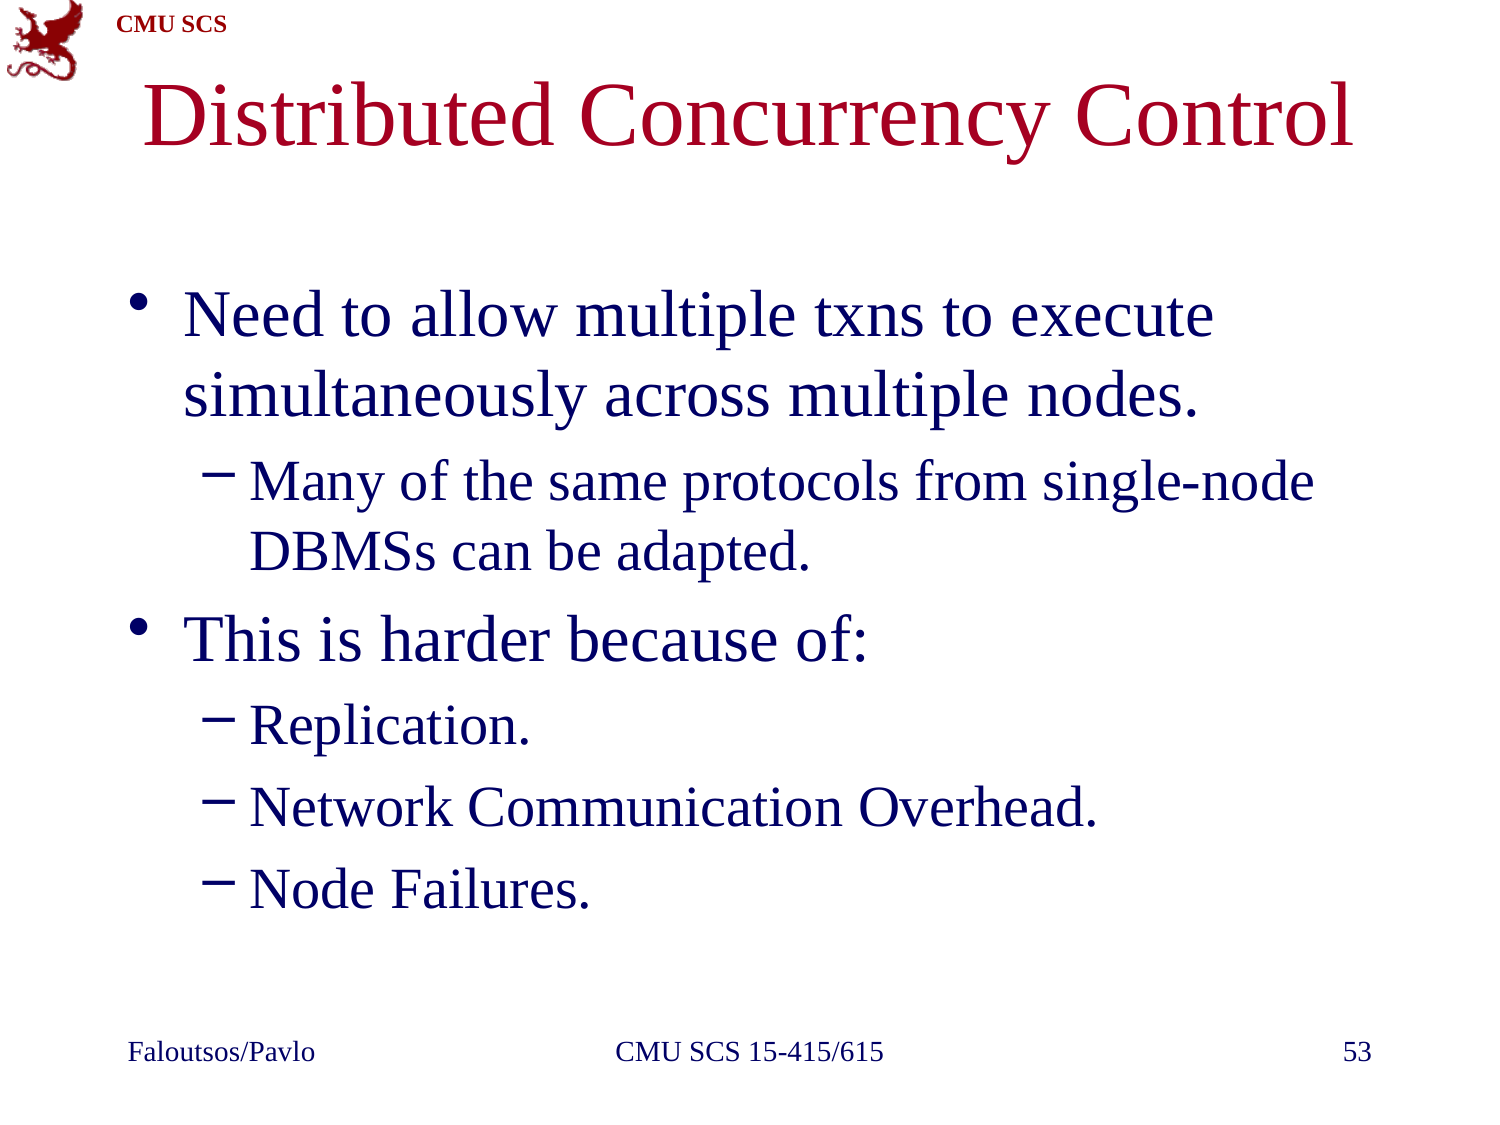

# Distributed Concurrency Control
Need to allow multiple txns to execute simultaneously across multiple nodes.
Many of the same protocols from single-node DBMSs can be adapted.
This is harder because of:
Replication.
Network Communication Overhead.
Node Failures.
Faloutsos/Pavlo
CMU SCS 15-415/615
53